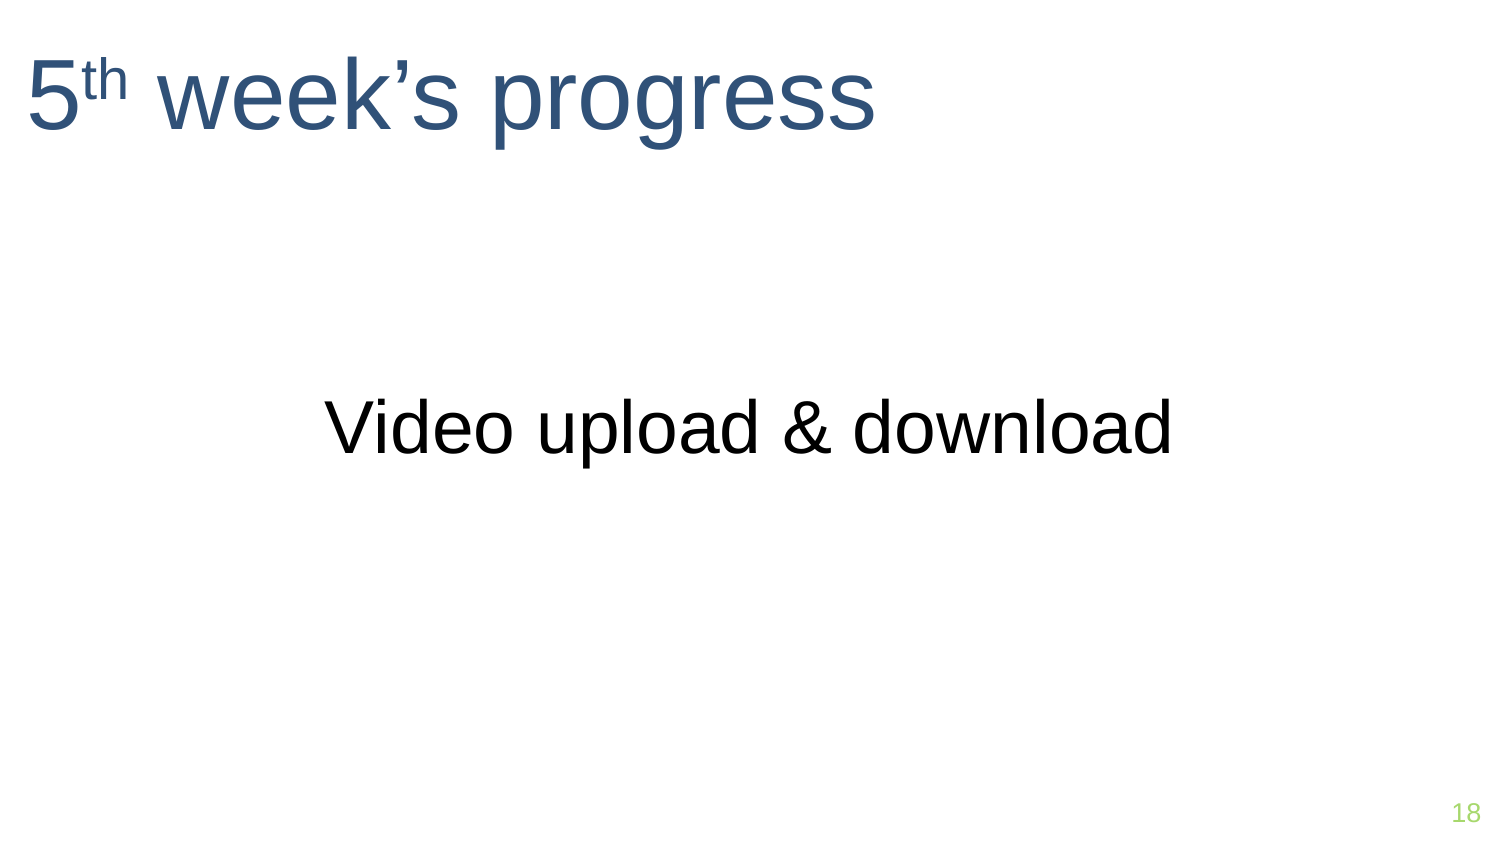

5th week’s progress
Video upload & download
18